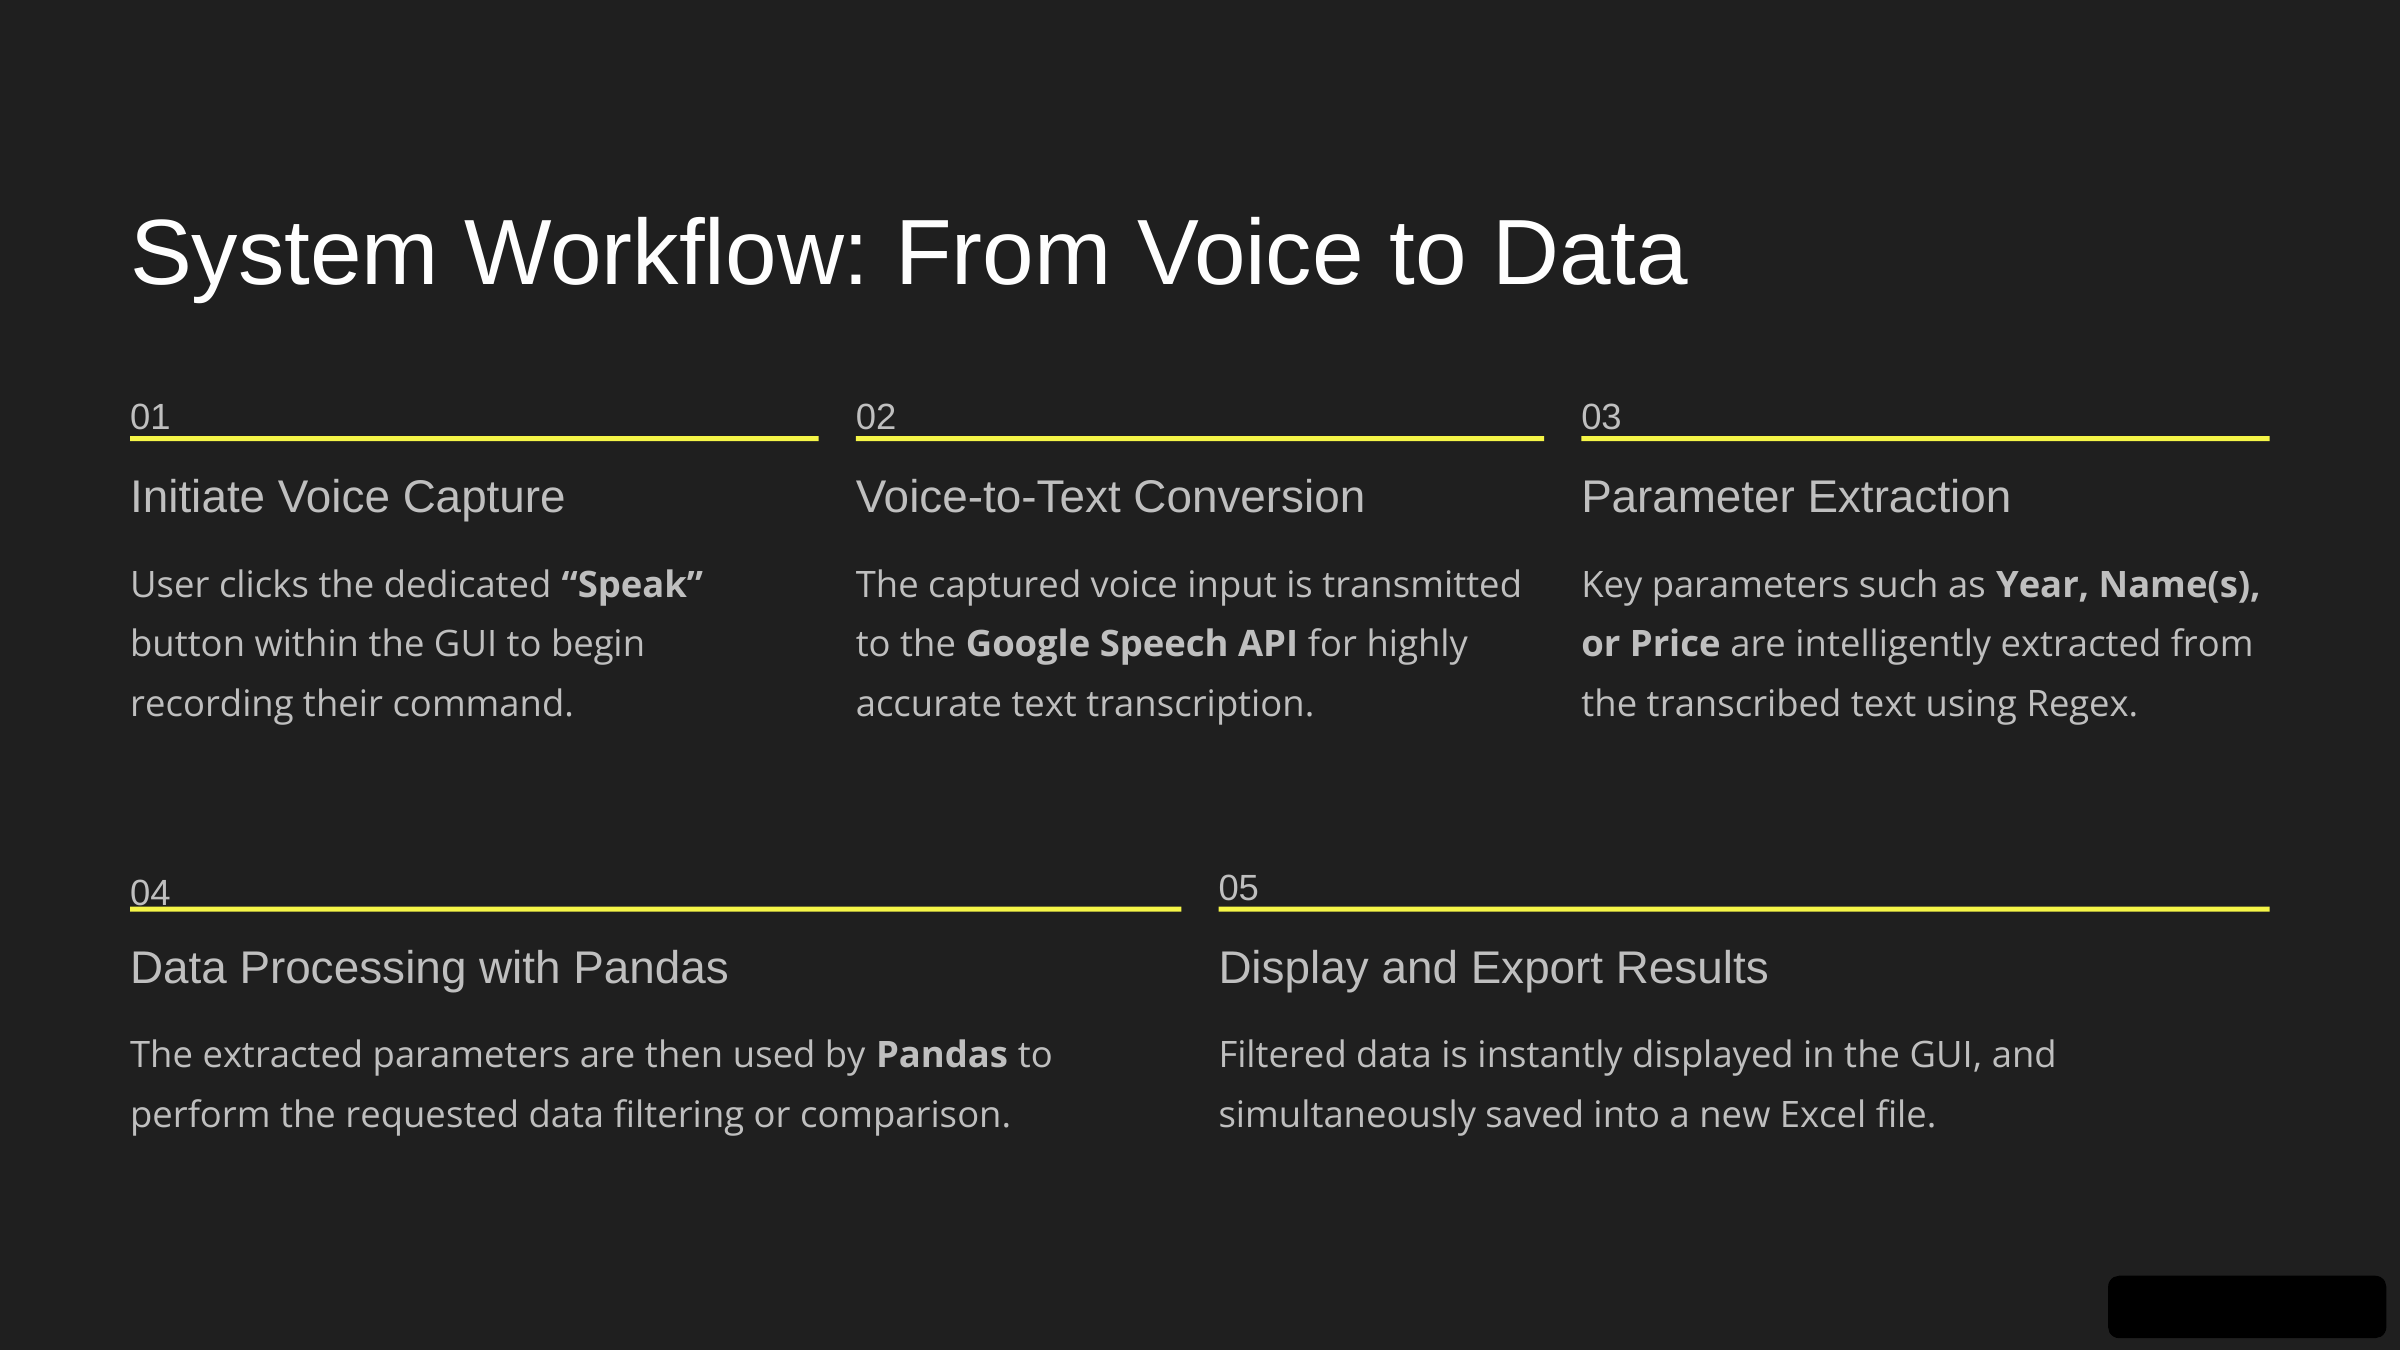

System Workflow: From Voice to Data
01
02
03

Initiate Voice Capture
Voice-to-Text Conversion
Parameter Extraction
User clicks the dedicated “Speak” button within the GUI to begin recording their command.
The captured voice input is transmitted to the Google Speech API for highly accurate text transcription.
Key parameters such as Year, Name(s), or Price are intelligently extracted from the transcribed text using Regex.
05
04

Data Processing with Pandas
Display and Export Results
The extracted parameters are then used by Pandas to perform the requested data filtering or comparison.
Filtered data is instantly displayed in the GUI, and simultaneously saved into a new Excel file.